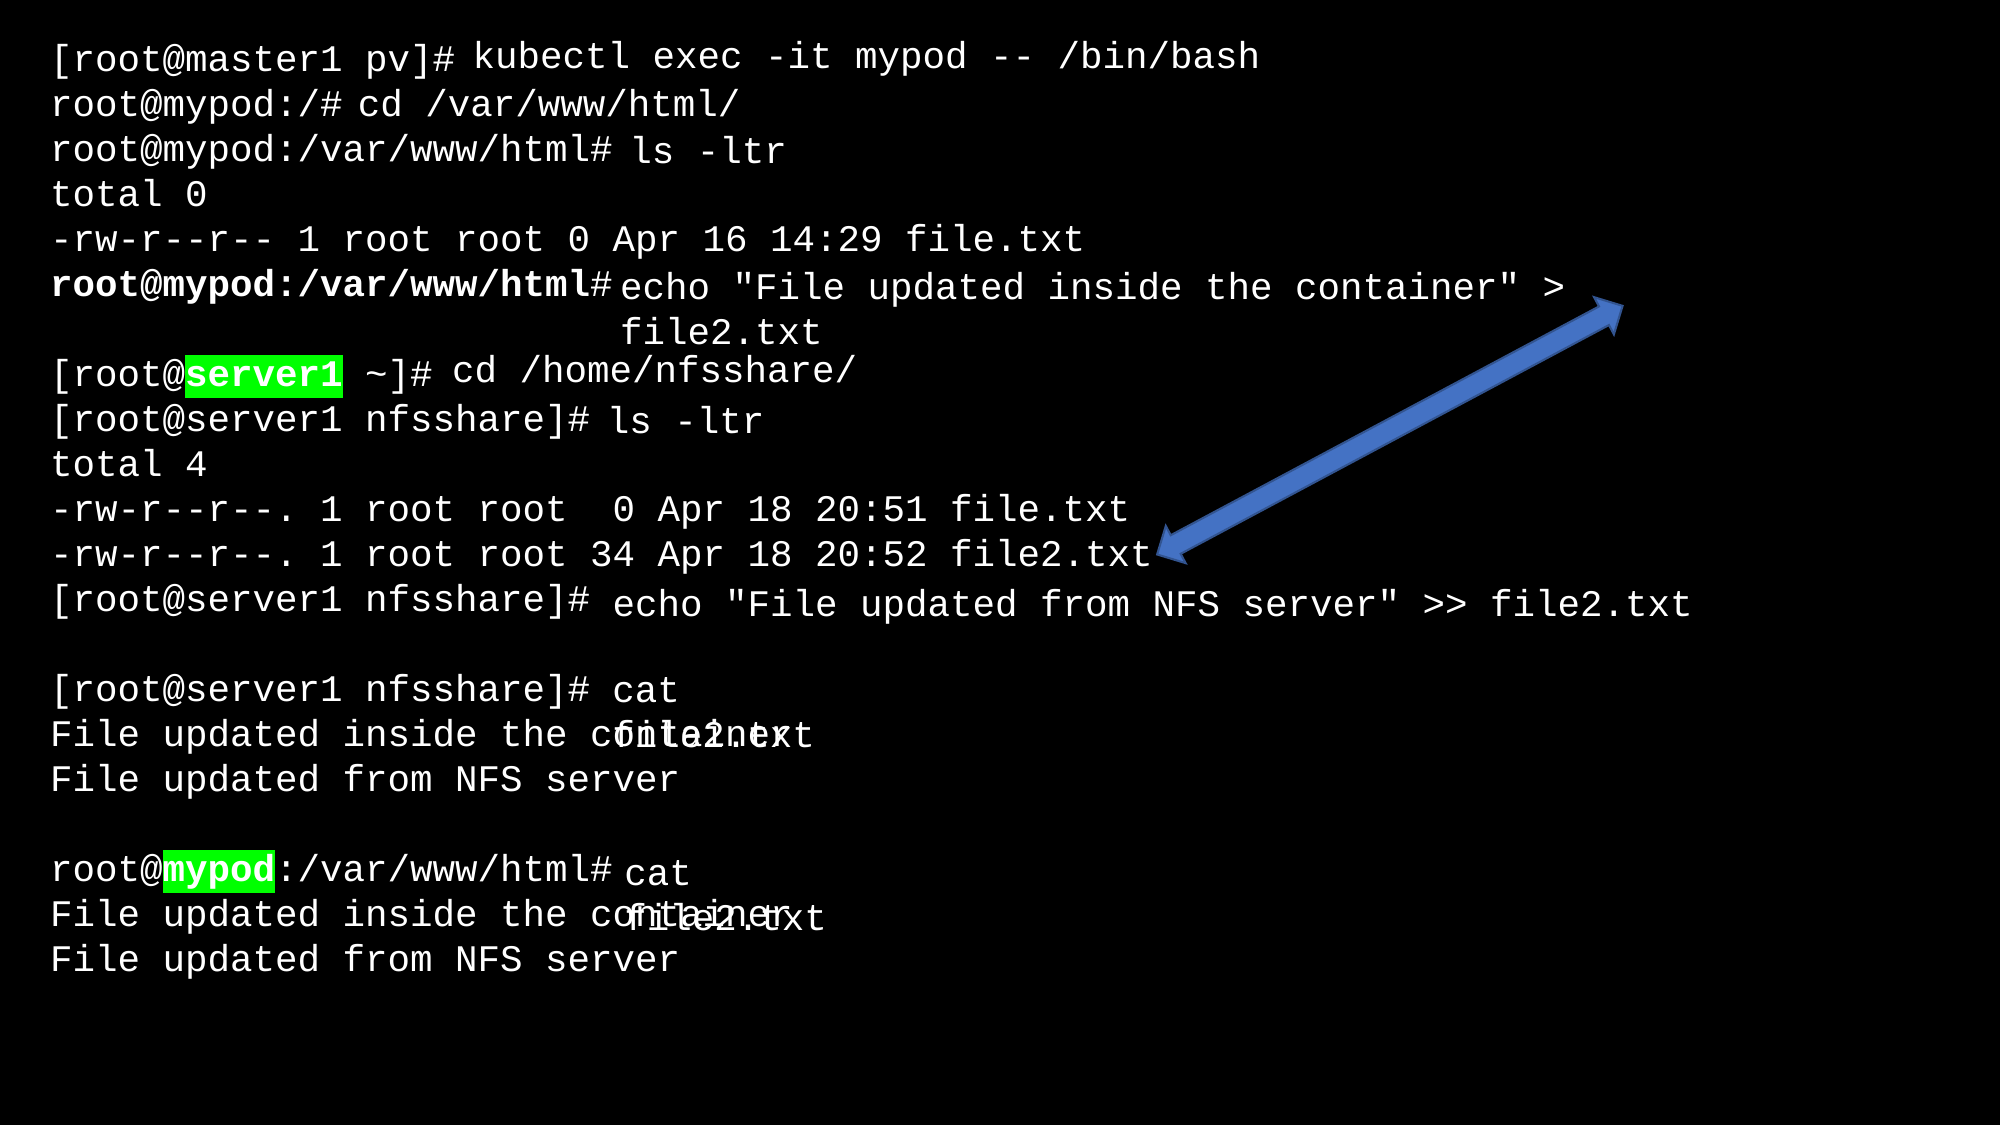

[root@master1 pv]#
root@mypod:/#
root@mypod:/var/www/html#
total 0
-rw-r--r-- 1 root root 0 Apr 16 14:29 file.txt
root@mypod:/var/www/html#

[root@server1 ~]#
[root@server1 nfsshare]#
total 4
-rw-r--r--. 1 root root  0 Apr 18 20:51 file.txt
-rw-r--r--. 1 root root 34 Apr 18 20:52 file2.txt
[root@server1 nfsshare]#

[root@server1 nfsshare]#
File updated inside the container
File updated from NFS server

root@mypod:/var/www/html#
File updated inside the container
File updated from NFS server
kubectl exec -it mypod -- /bin/bash
cd /var/www/html/
ls -ltr
echo "File updated inside the container" > file2.txt
cd /home/nfsshare/
ls -ltr

echo "File updated from NFS server" >> file2.txt
cat file2.txt
cat file2.txt